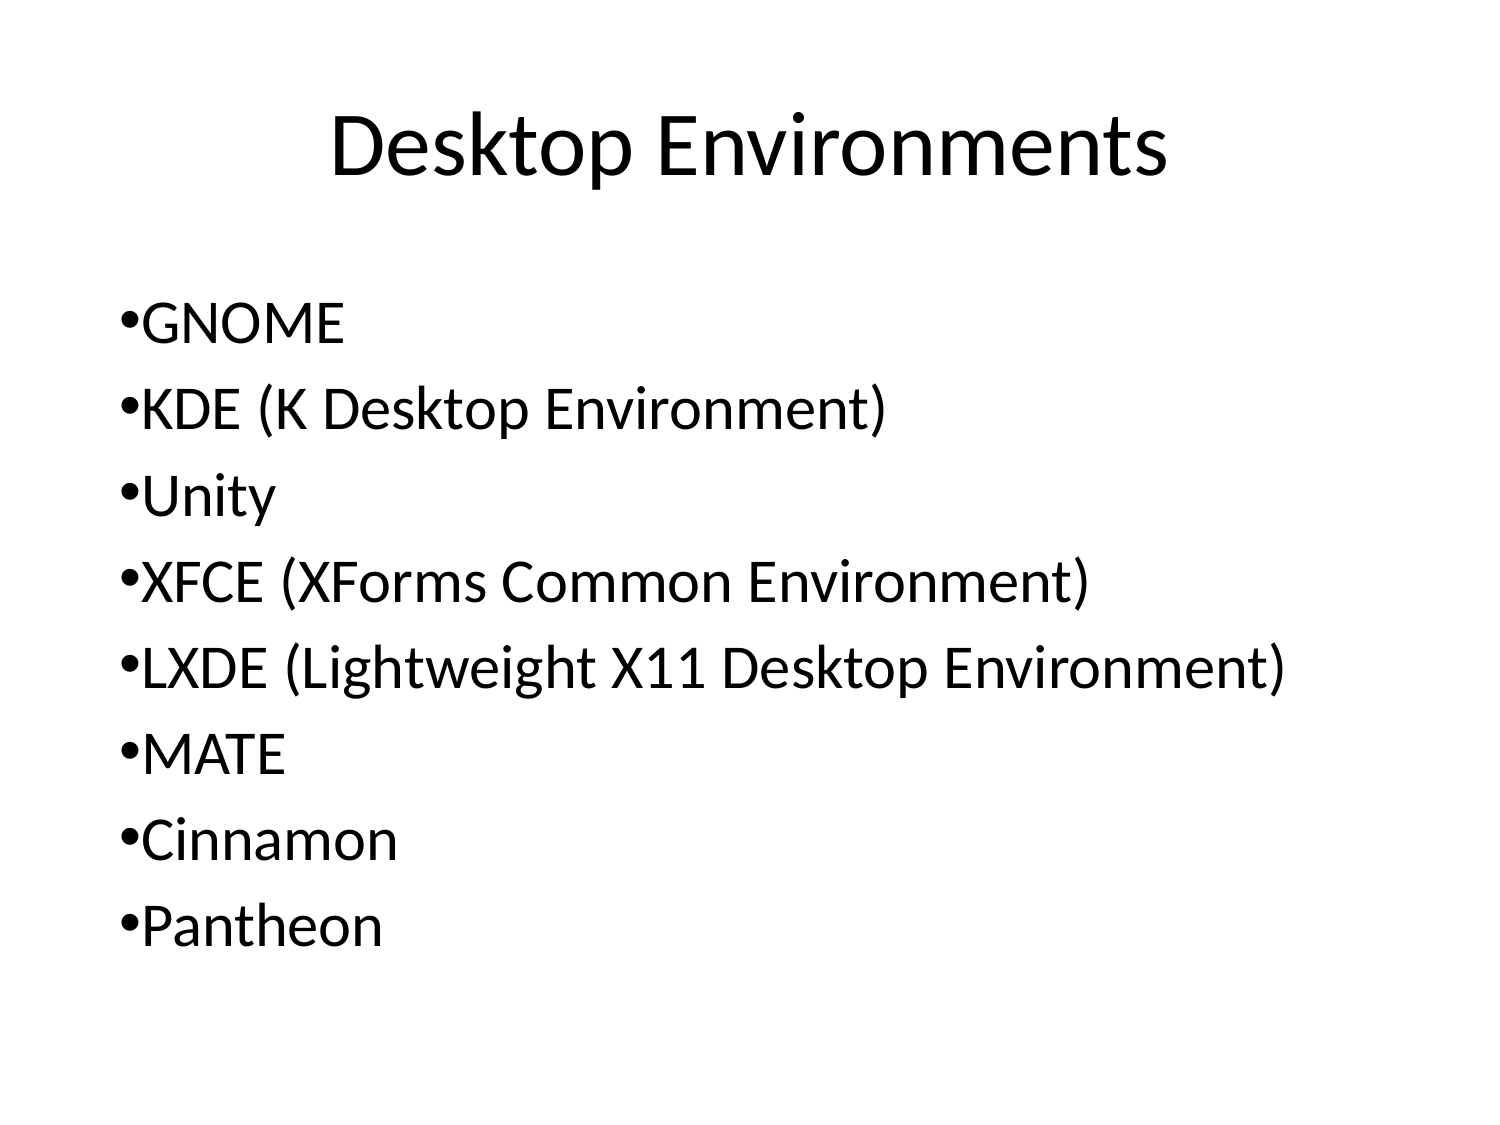

Desktop Environments
GNOME
KDE (K Desktop Environment)
Unity
XFCE (XForms Common Environment)
LXDE (Lightweight X11 Desktop Environment)
MATE
Cinnamon
Pantheon